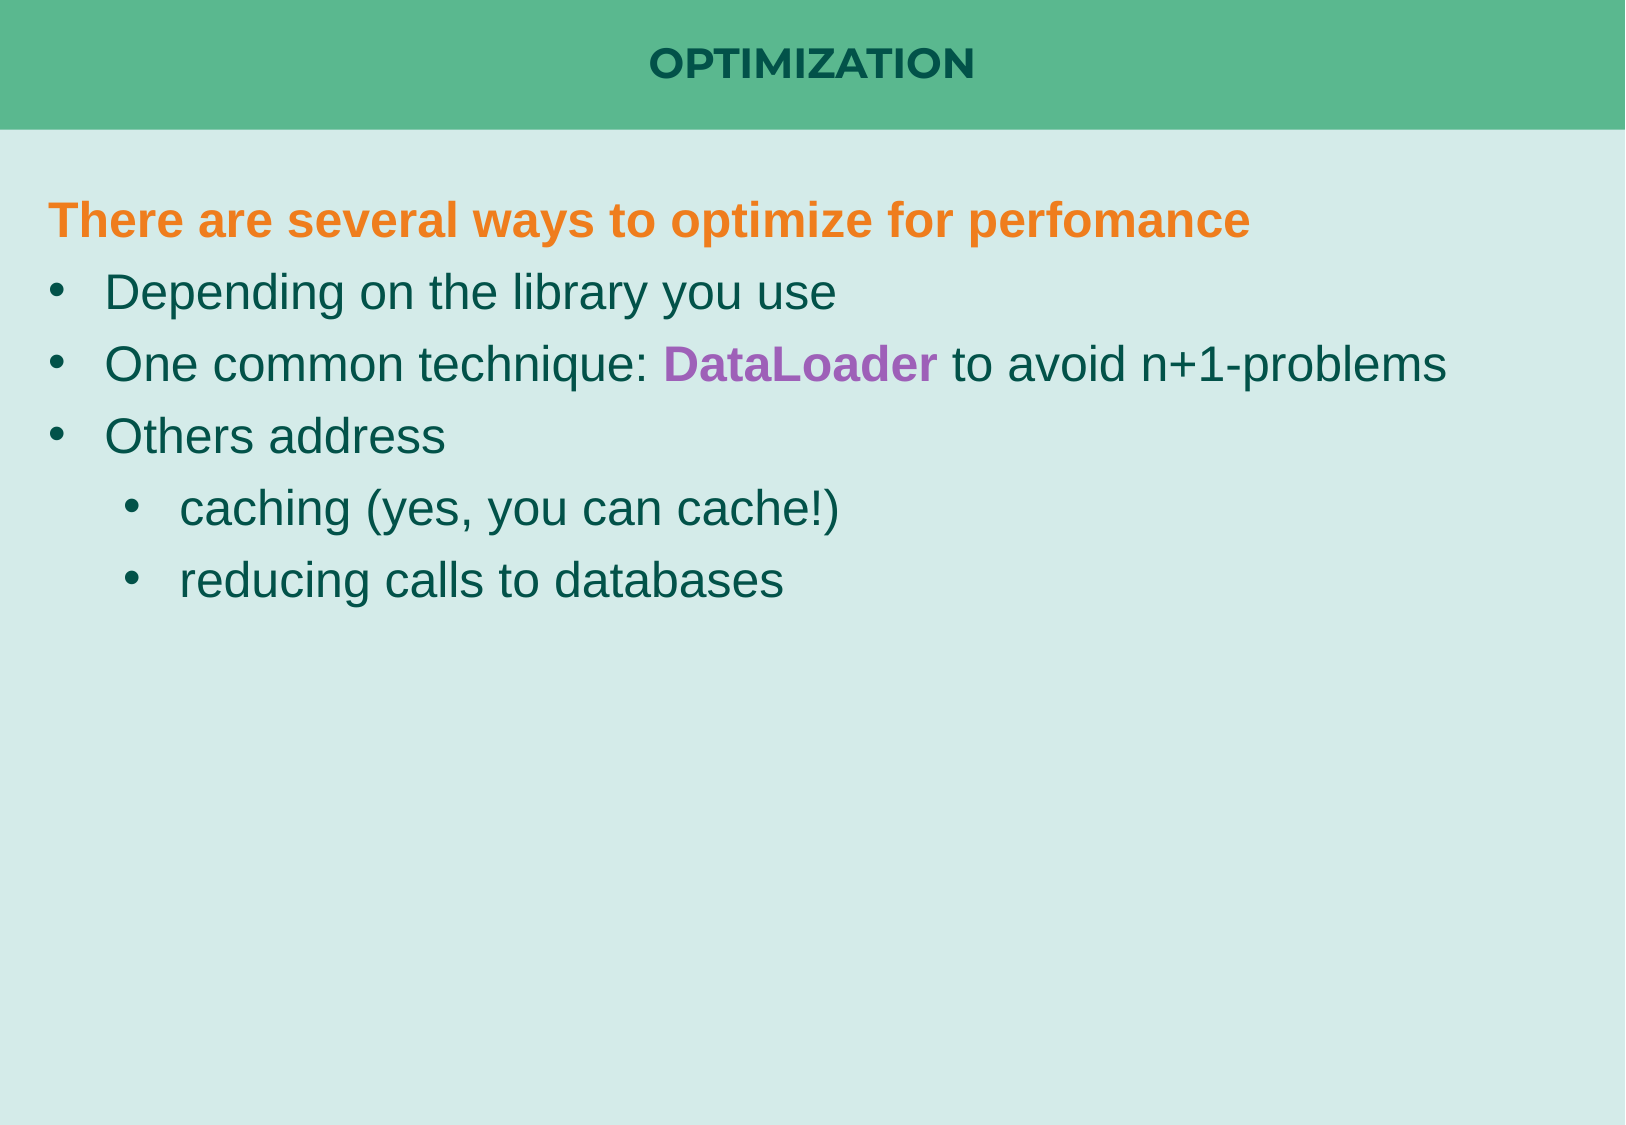

# Optimization
There are several ways to optimize for perfomance
Depending on the library you use
One common technique: DataLoader to avoid n+1-problems
Others address
caching (yes, you can cache!)
reducing calls to databases